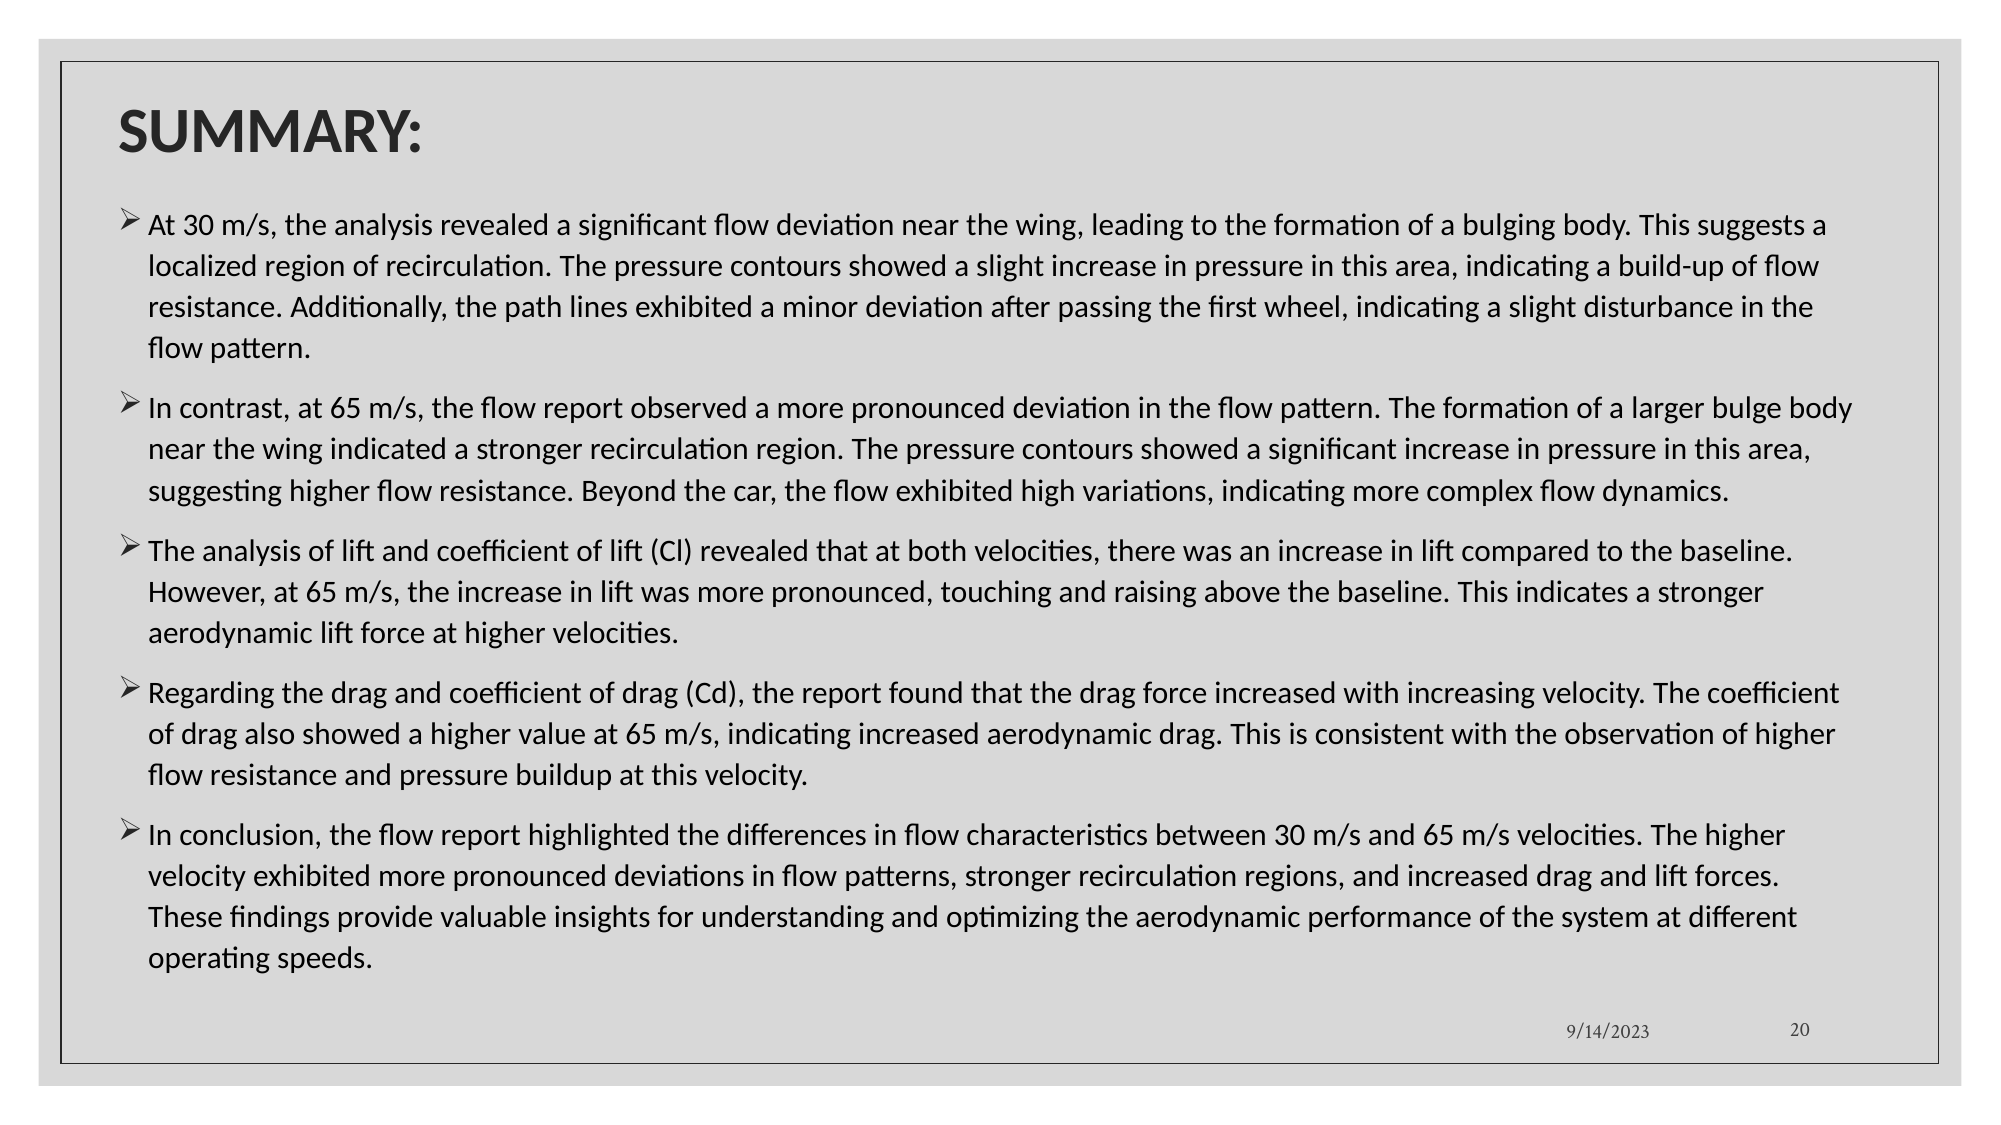

# SUMMARY:
At 30 m/s, the analysis revealed a significant flow deviation near the wing, leading to the formation of a bulging body. This suggests a localized region of recirculation. The pressure contours showed a slight increase in pressure in this area, indicating a build-up of flow resistance. Additionally, the path lines exhibited a minor deviation after passing the first wheel, indicating a slight disturbance in the flow pattern.
In contrast, at 65 m/s, the flow report observed a more pronounced deviation in the flow pattern. The formation of a larger bulge body near the wing indicated a stronger recirculation region. The pressure contours showed a significant increase in pressure in this area, suggesting higher flow resistance. Beyond the car, the flow exhibited high variations, indicating more complex flow dynamics.
The analysis of lift and coefficient of lift (Cl) revealed that at both velocities, there was an increase in lift compared to the baseline. However, at 65 m/s, the increase in lift was more pronounced, touching and raising above the baseline. This indicates a stronger aerodynamic lift force at higher velocities.
Regarding the drag and coefficient of drag (Cd), the report found that the drag force increased with increasing velocity. The coefficient of drag also showed a higher value at 65 m/s, indicating increased aerodynamic drag. This is consistent with the observation of higher flow resistance and pressure buildup at this velocity.
In conclusion, the flow report highlighted the differences in flow characteristics between 30 m/s and 65 m/s velocities. The higher velocity exhibited more pronounced deviations in flow patterns, stronger recirculation regions, and increased drag and lift forces. These findings provide valuable insights for understanding and optimizing the aerodynamic performance of the system at different operating speeds.
9/14/2023
20